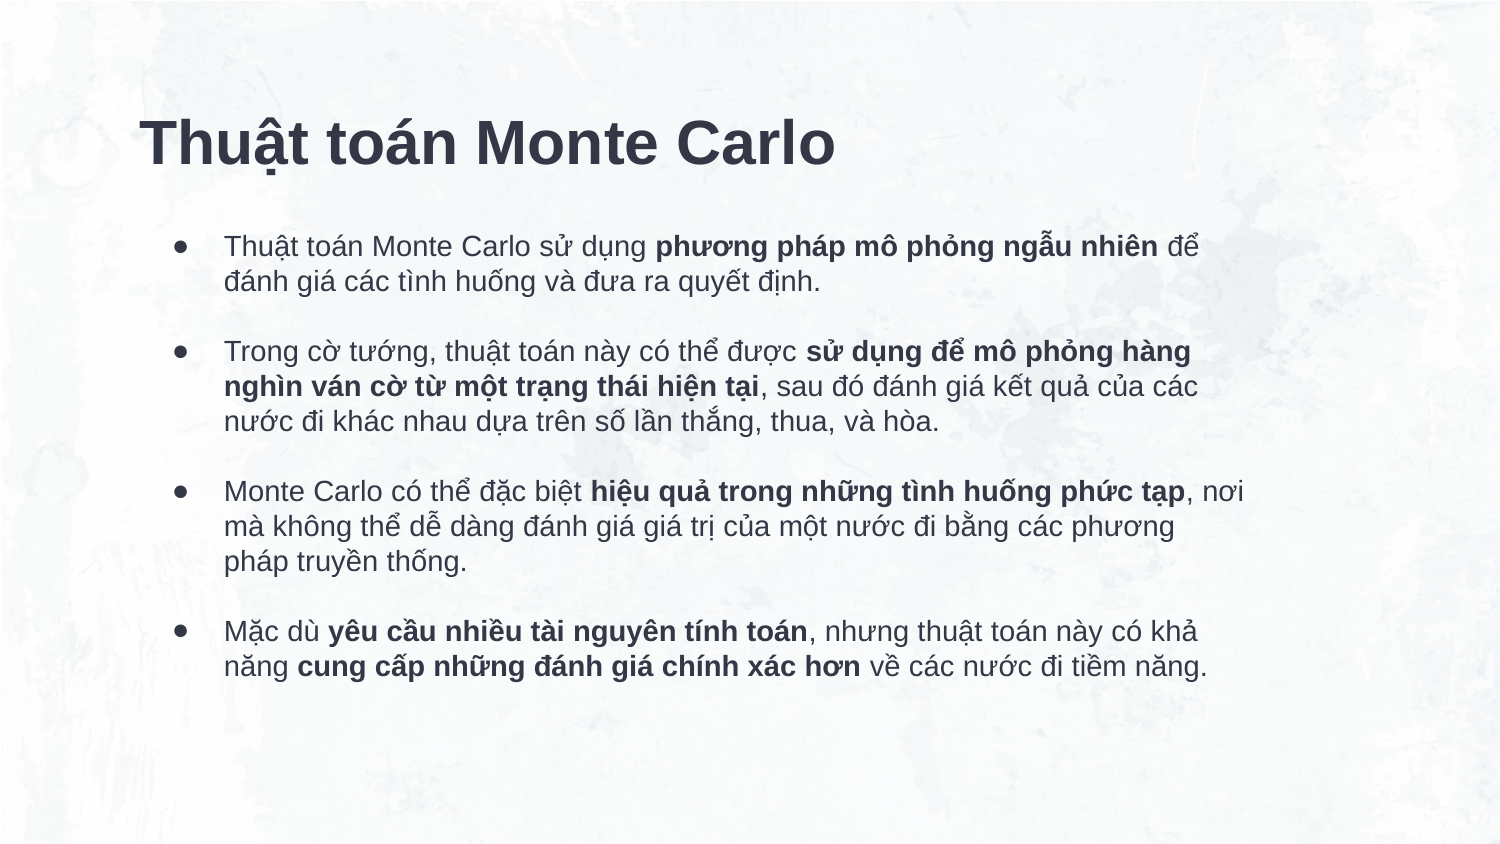

Thuật toán Monte Carlo
Thuật toán Monte Carlo sử dụng phương pháp mô phỏng ngẫu nhiên để đánh giá các tình huống và đưa ra quyết định.

Trong cờ tướng, thuật toán này có thể được sử dụng để mô phỏng hàng nghìn ván cờ từ một trạng thái hiện tại, sau đó đánh giá kết quả của các nước đi khác nhau dựa trên số lần thắng, thua, và hòa.

Monte Carlo có thể đặc biệt hiệu quả trong những tình huống phức tạp, nơi mà không thể dễ dàng đánh giá giá trị của một nước đi bằng các phương pháp truyền thống.

Mặc dù yêu cầu nhiều tài nguyên tính toán, nhưng thuật toán này có khả năng cung cấp những đánh giá chính xác hơn về các nước đi tiềm năng.